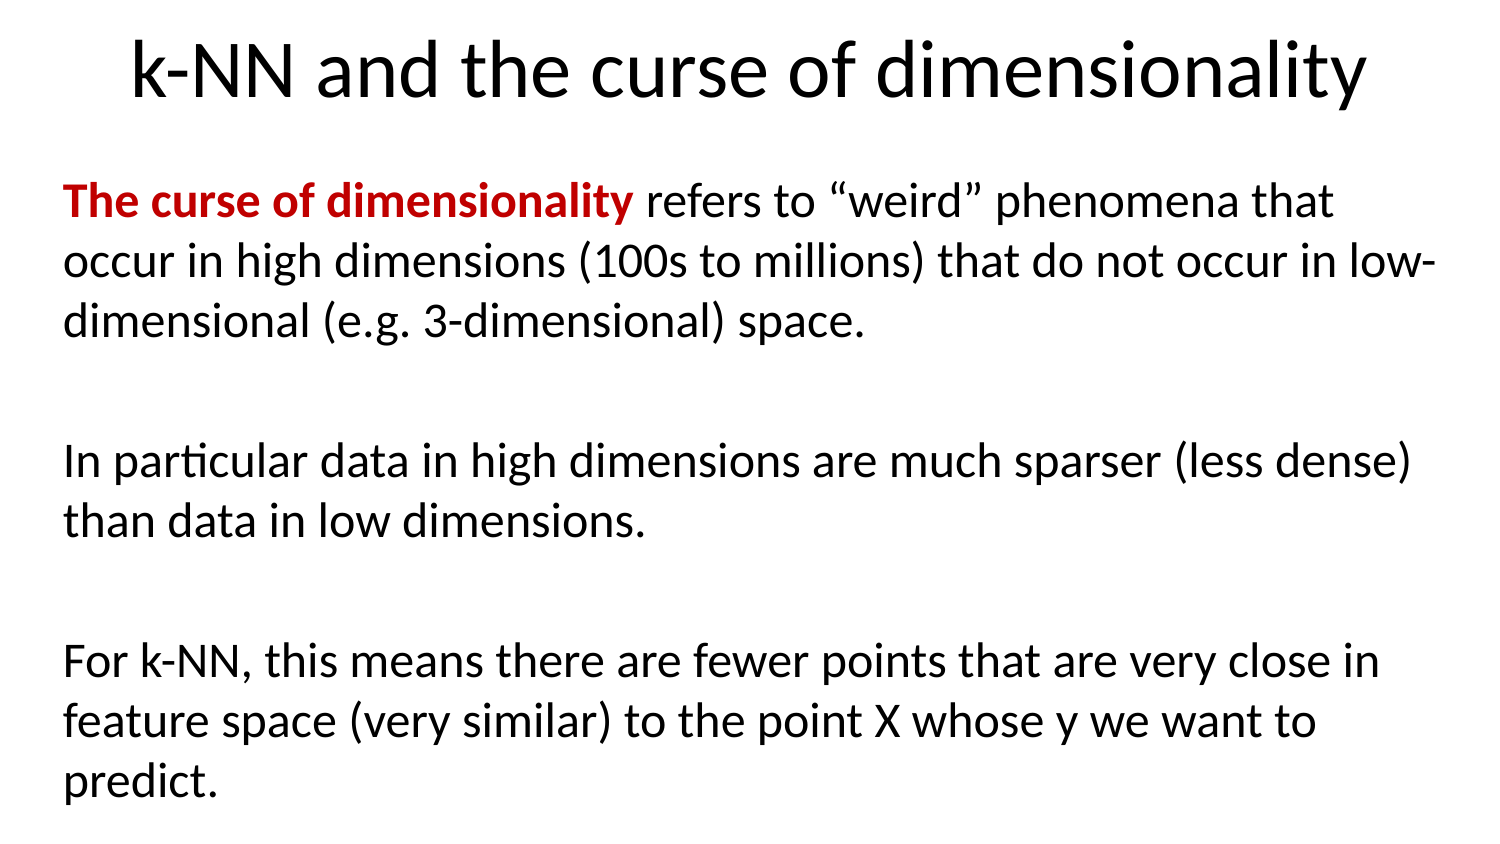

# k-NN and the curse of dimensionality
The curse of dimensionality refers to “weird” phenomena that occur in high dimensions (100s to millions) that do not occur in low-dimensional (e.g. 3-dimensional) space.

In particular data in high dimensions are much sparser (less dense) than data in low dimensions.

For k-NN, this means there are fewer points that are very close in feature space (very similar) to the point X whose y we want to predict.